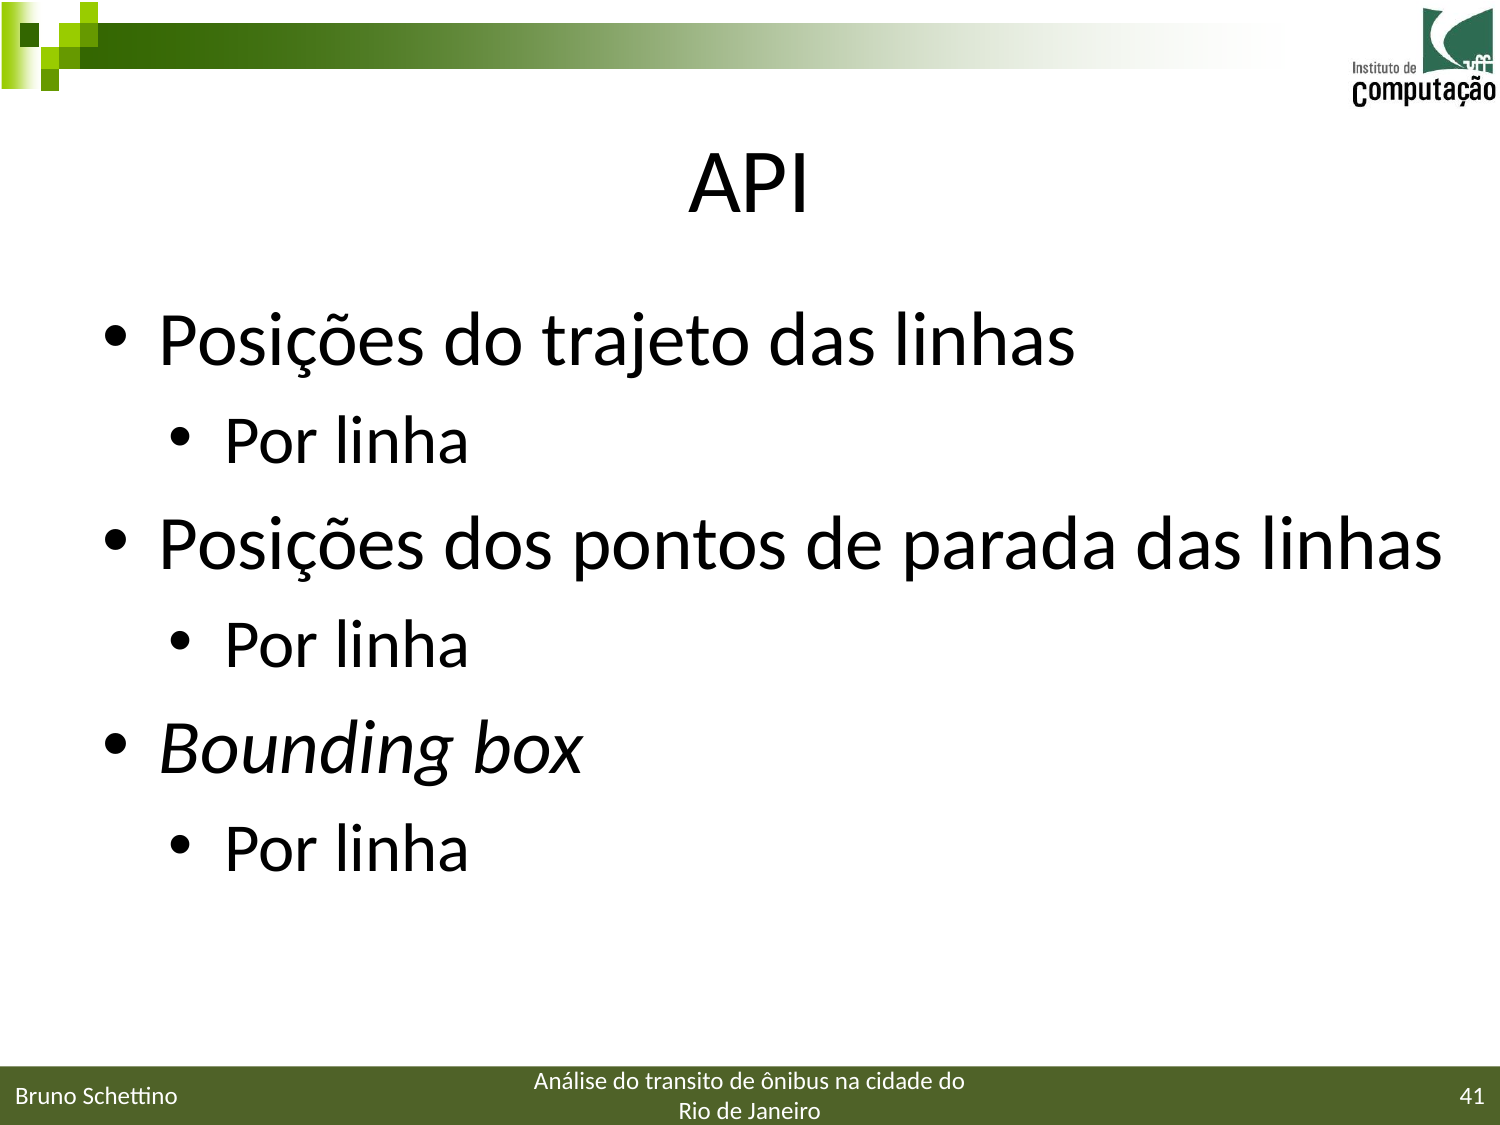

# API
Posições do trajeto das linhas
Por linha
Posições dos pontos de parada das linhas
Por linha
Bounding box
Por linha

Bruno Schettino
Análise do transito de ônibus na cidade do Rio de Janeiro
41